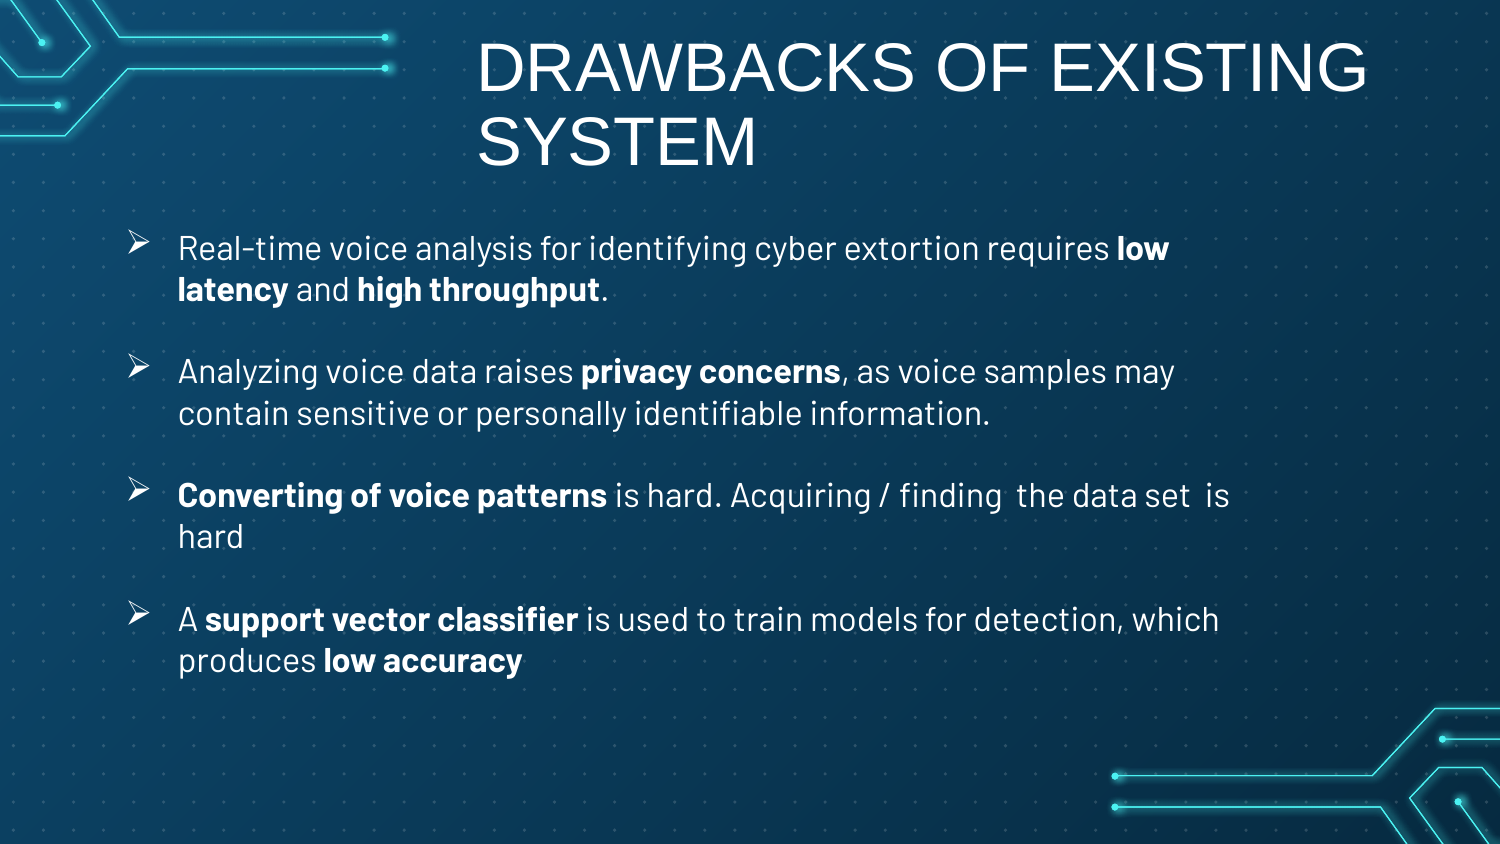

# DRAWBACKS OF EXISTING SYSTEM
Real-time voice analysis for identifying cyber extortion requires low latency and high throughput.

Analyzing voice data raises privacy concerns, as voice samples may contain sensitive or personally identifiable information.

Converting of voice patterns is hard. Acquiring / finding  the data set  is hard

A support vector classifier is used to train models for detection, which produces low accuracy